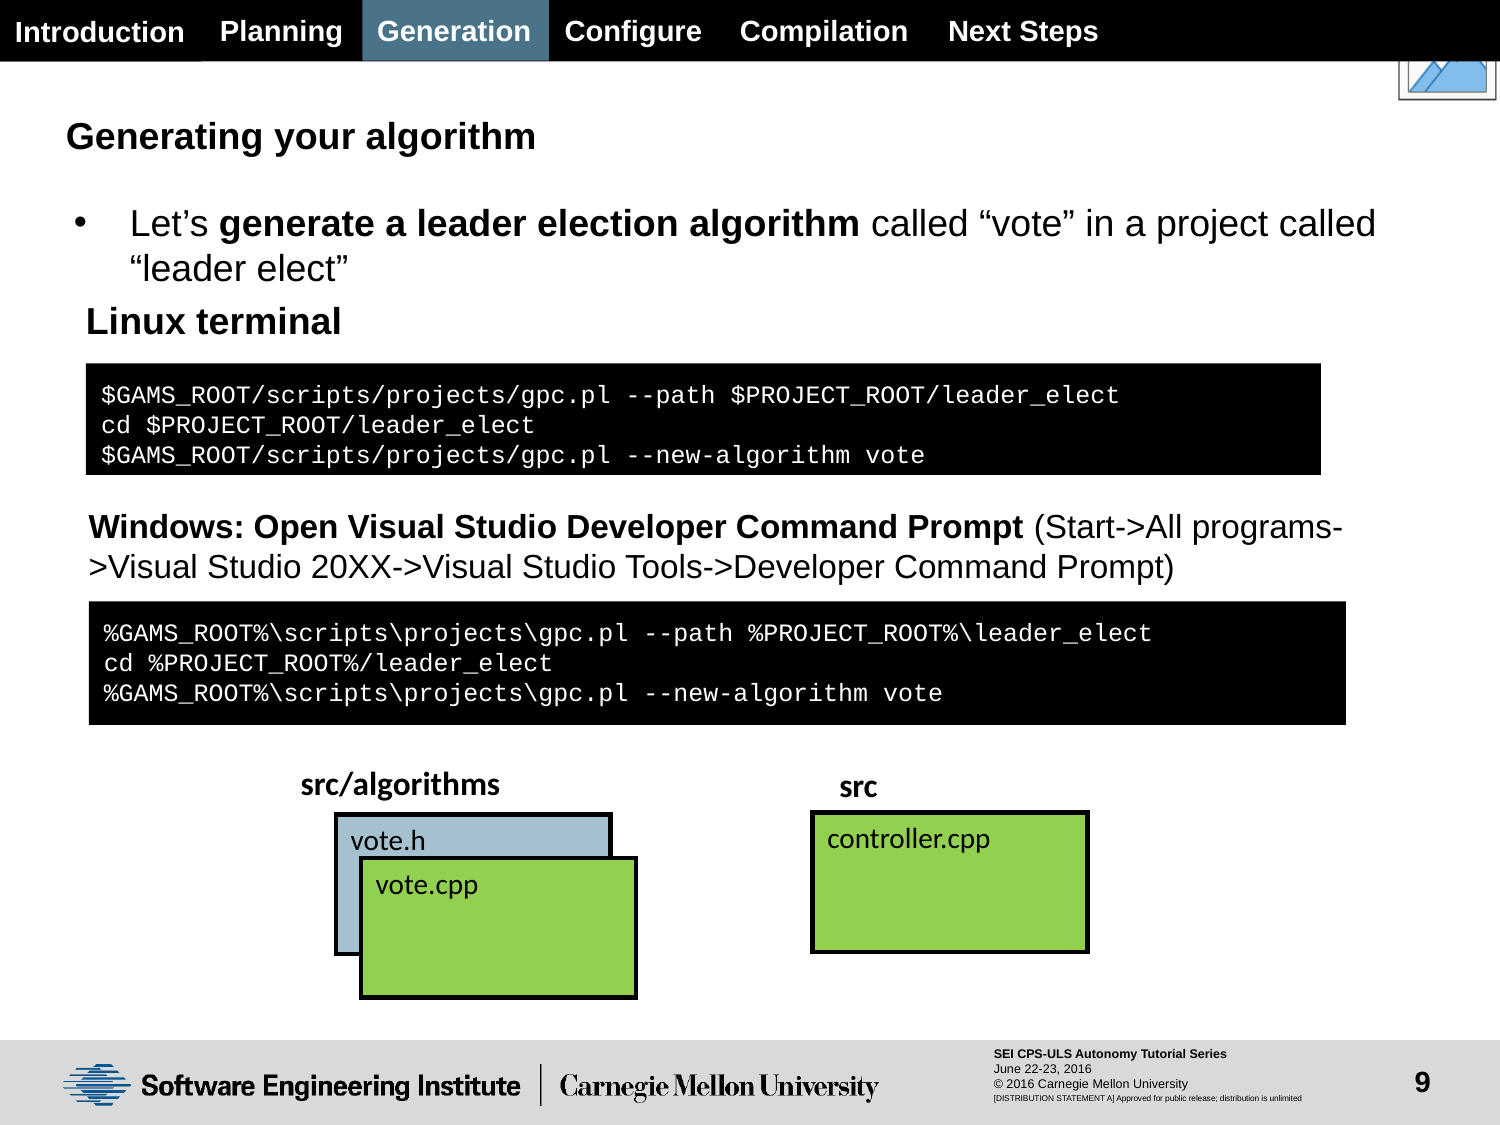

Planning
Generation
Configure
Next Steps
Compilation
Introduction

Generating your algorithm
Let’s generate a leader election algorithm called “vote” in a project called “leader elect”
Linux terminal
$GAMS_ROOT/scripts/projects/gpc.pl --path $PROJECT_ROOT/leader_elect
cd $PROJECT_ROOT/leader_elect
$GAMS_ROOT/scripts/projects/gpc.pl --new-algorithm vote
Windows: Open Visual Studio Developer Command Prompt (Start->All programs->Visual Studio 20XX->Visual Studio Tools->Developer Command Prompt)
%GAMS_ROOT%\scripts\projects\gpc.pl --path %PROJECT_ROOT%\leader_elect
cd %PROJECT_ROOT%/leader_elect
%GAMS_ROOT%\scripts\projects\gpc.pl --new-algorithm vote
src/algorithms
src
controller.cpp
vote.h
vote.cpp